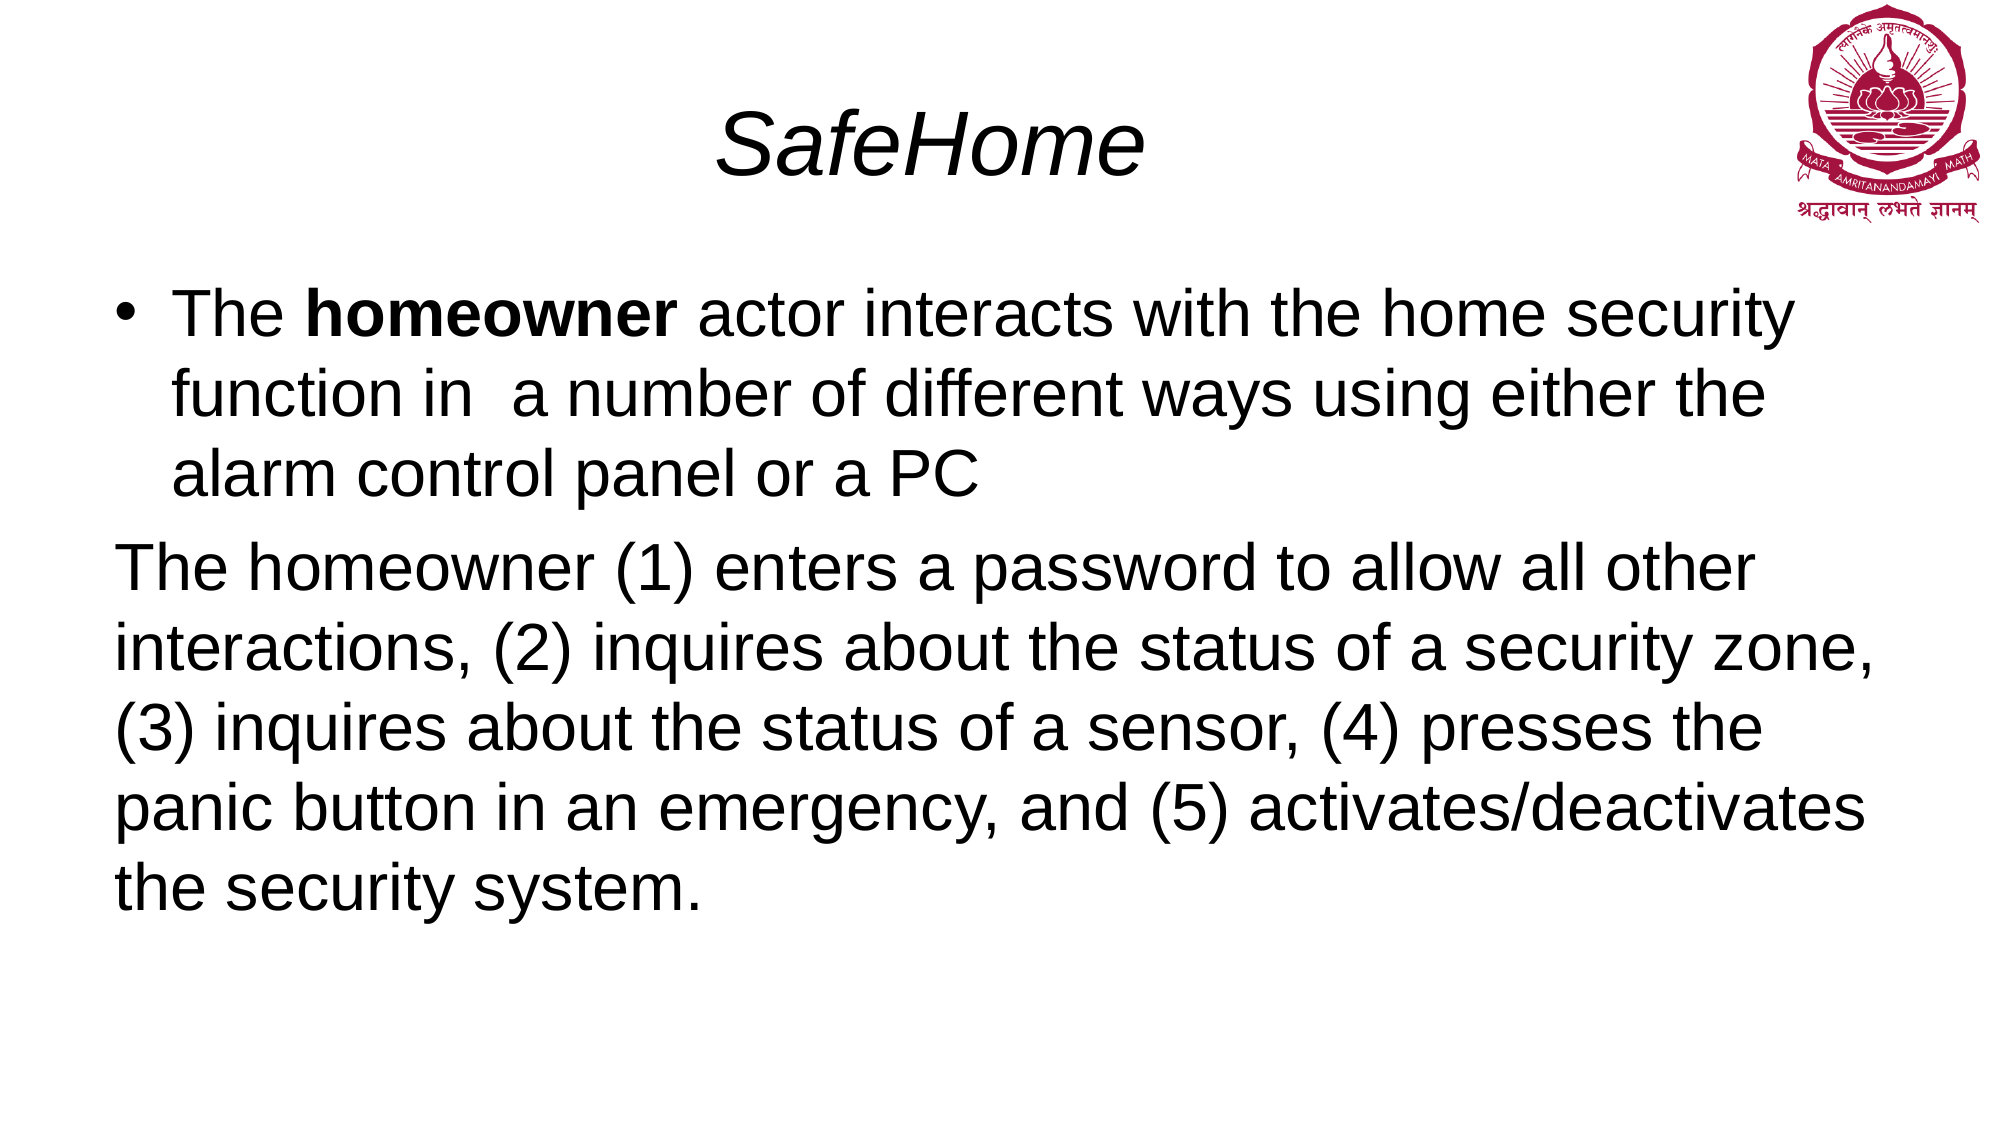

# SafeHome
The homeowner actor interacts with the home security function in  a number of different ways using either the alarm control panel or a PC
The homeowner (1) enters a password to allow all other interactions, (2) inquires about the status of a security zone, (3) inquires about the status of a sensor, (4) presses the panic button in an emergency, and (5) activates/deactivates the security system.